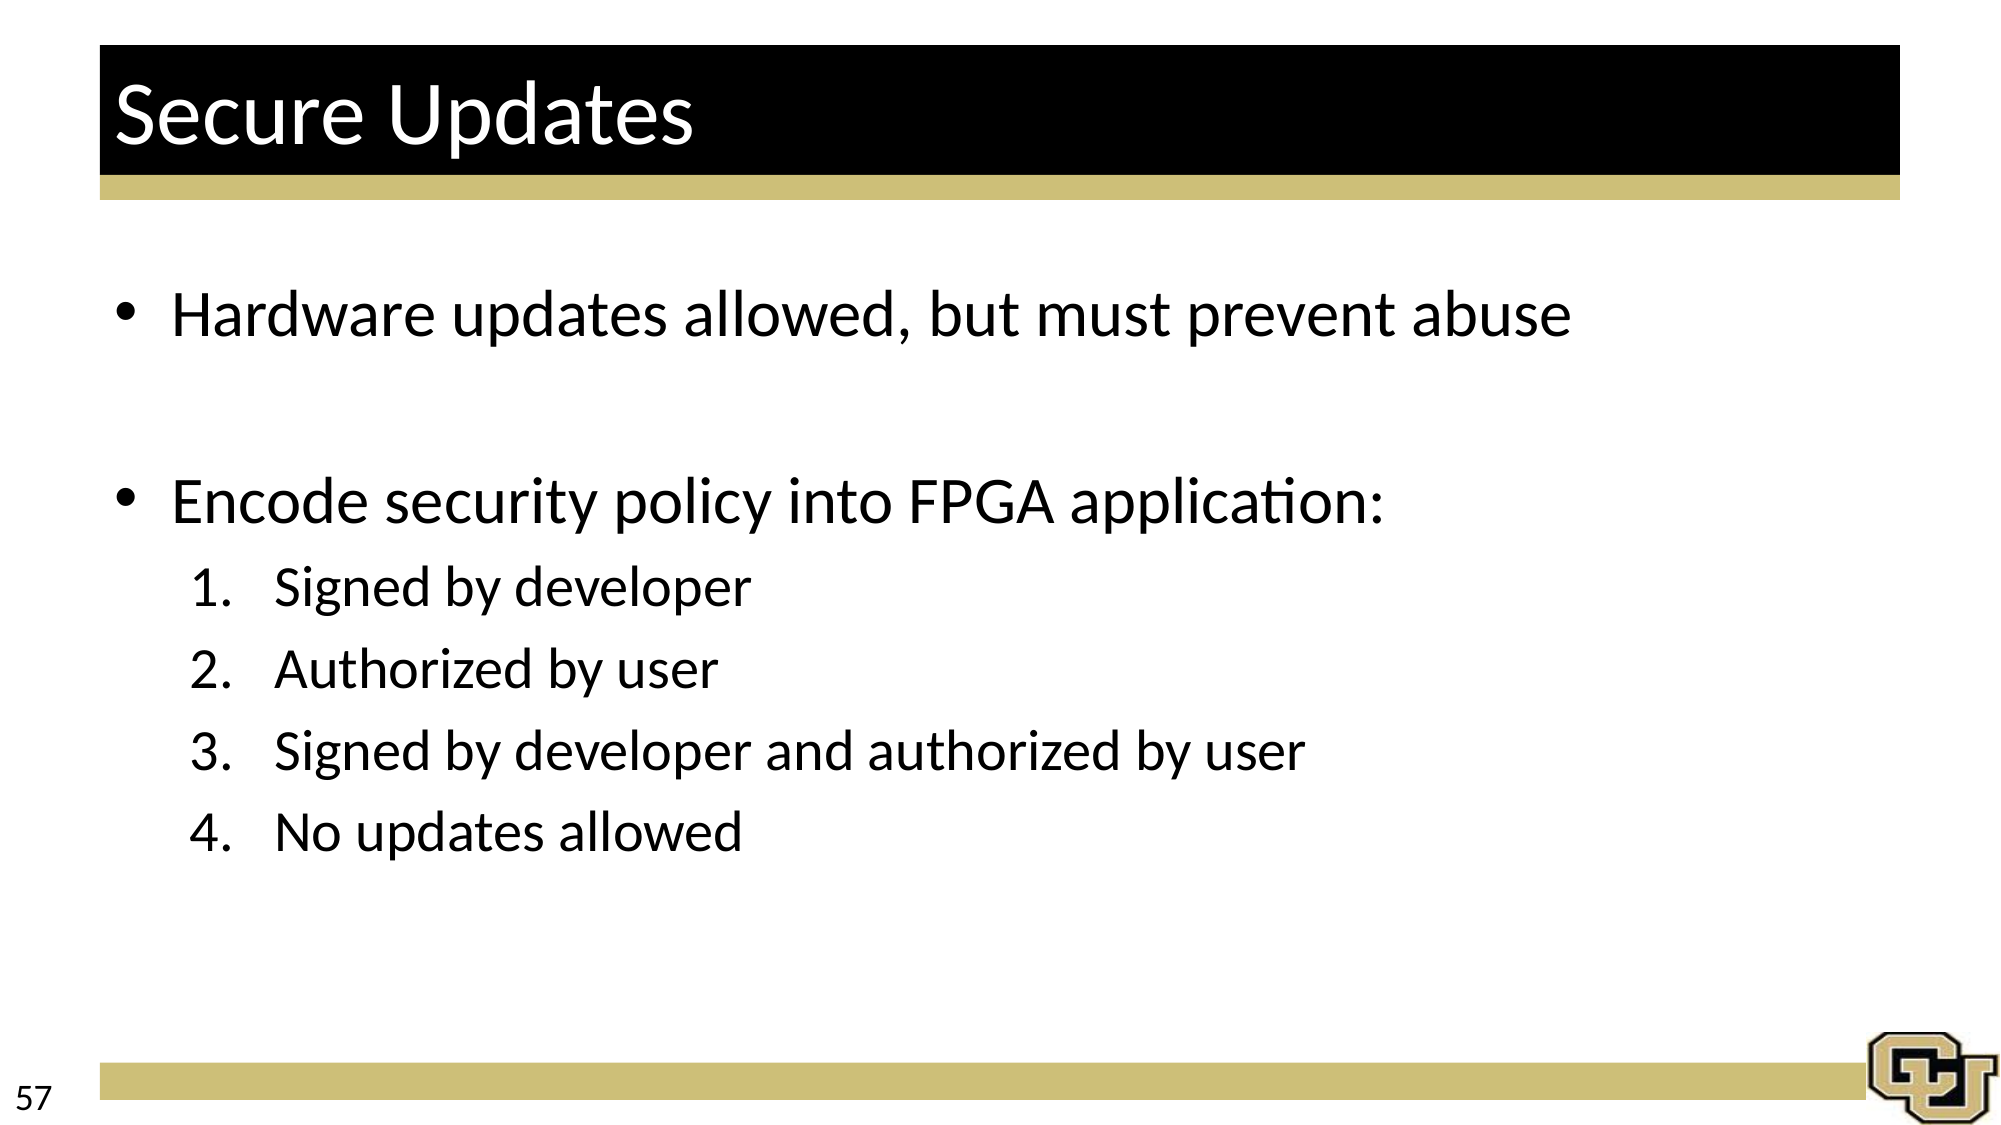

# Secure Updates
Hardware updates allowed, but must prevent abuse

Encode security policy into FPGA application:
Signed by developer
Authorized by user
Signed by developer and authorized by user
No updates allowed
57